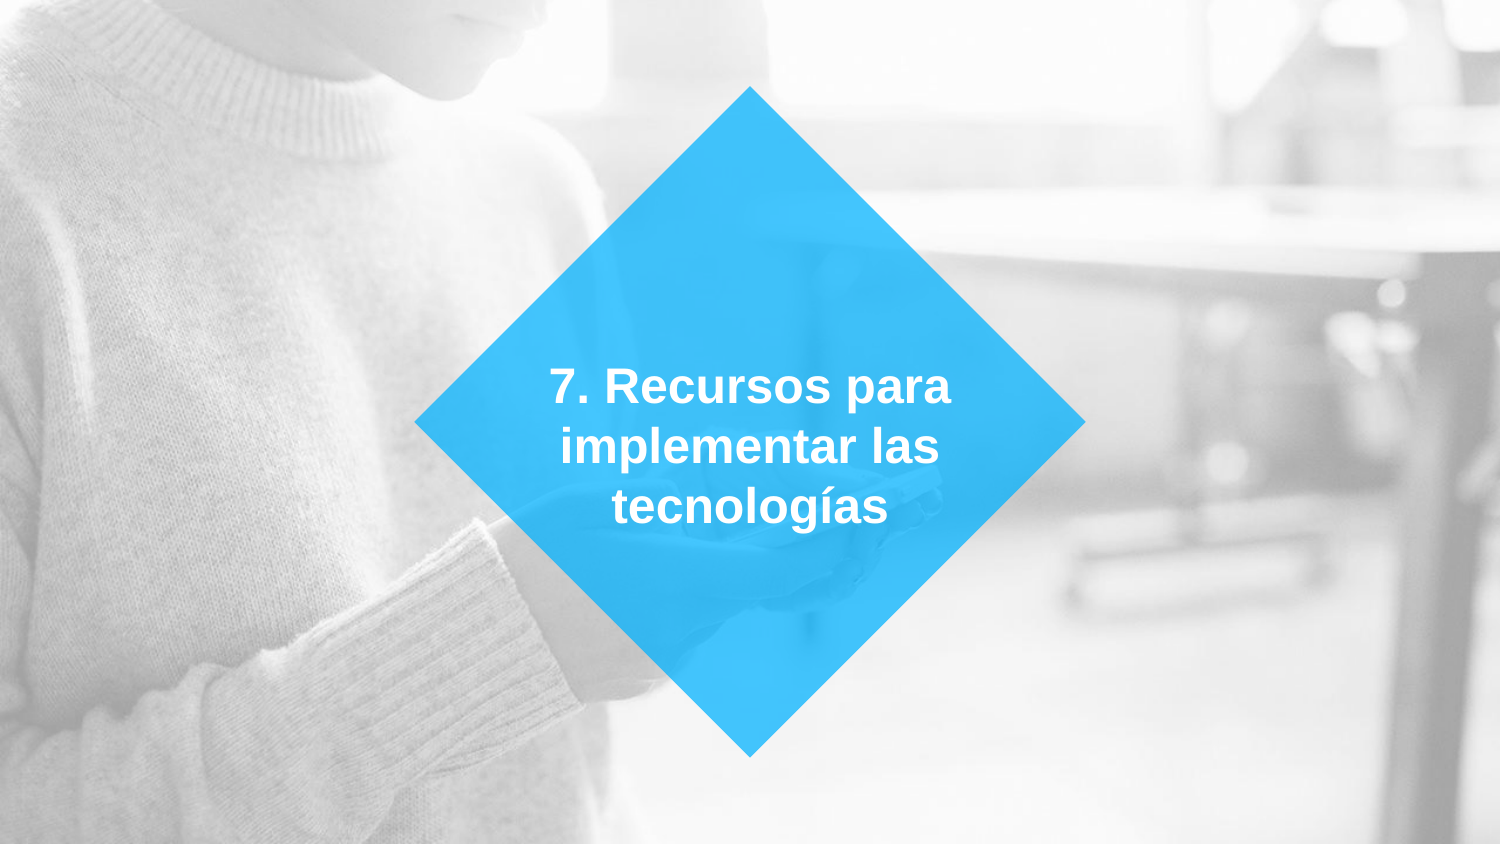

# 7. Recursos para implementar las tecnologías